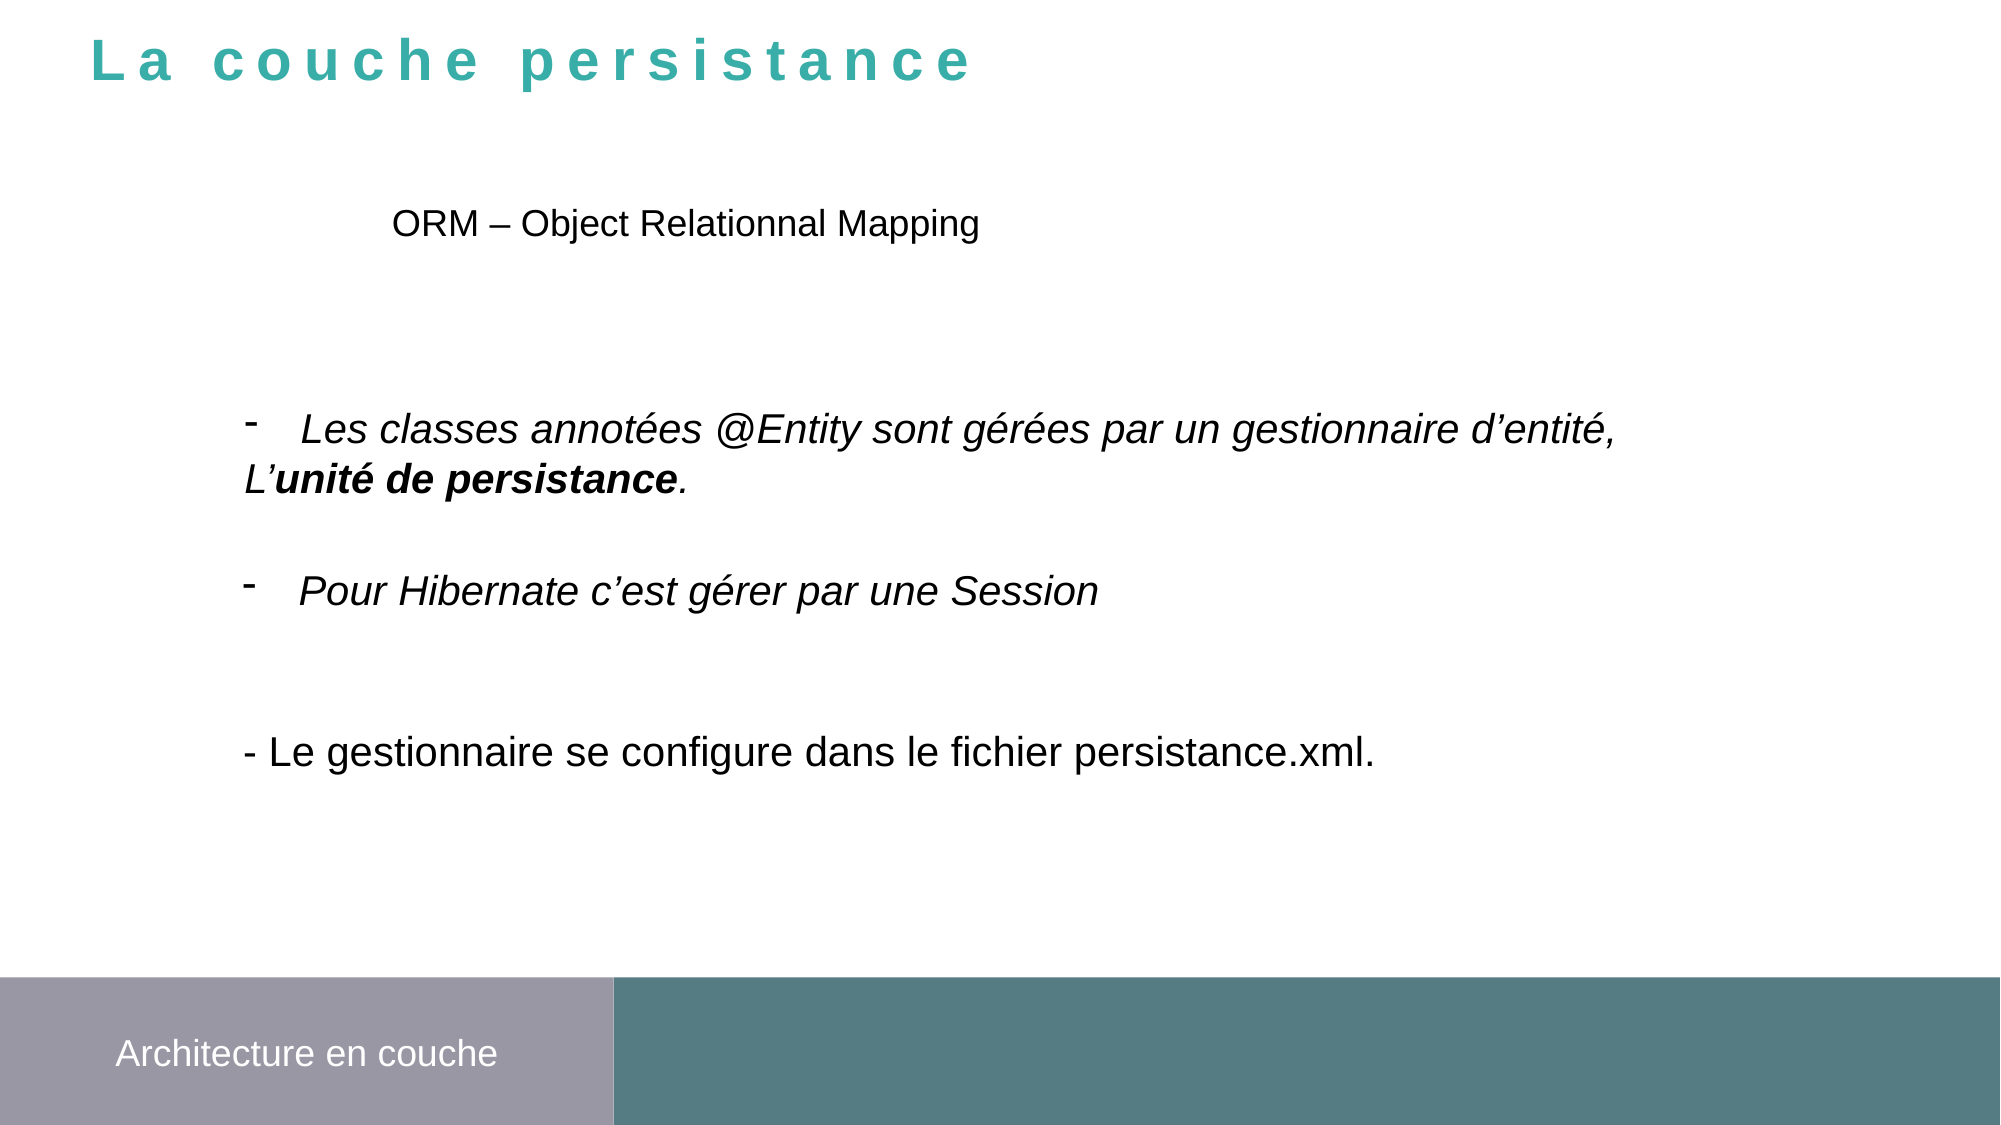

La couche persistance
ORM – Object Relationnal Mapping
Les classes annotées @Entity sont gérées par un gestionnaire d’entité,
L’unité de persistance.
Pour Hibernate c’est gérer par une Session
- Le gestionnaire se configure dans le fichier persistance.xml.
Architecture en couche